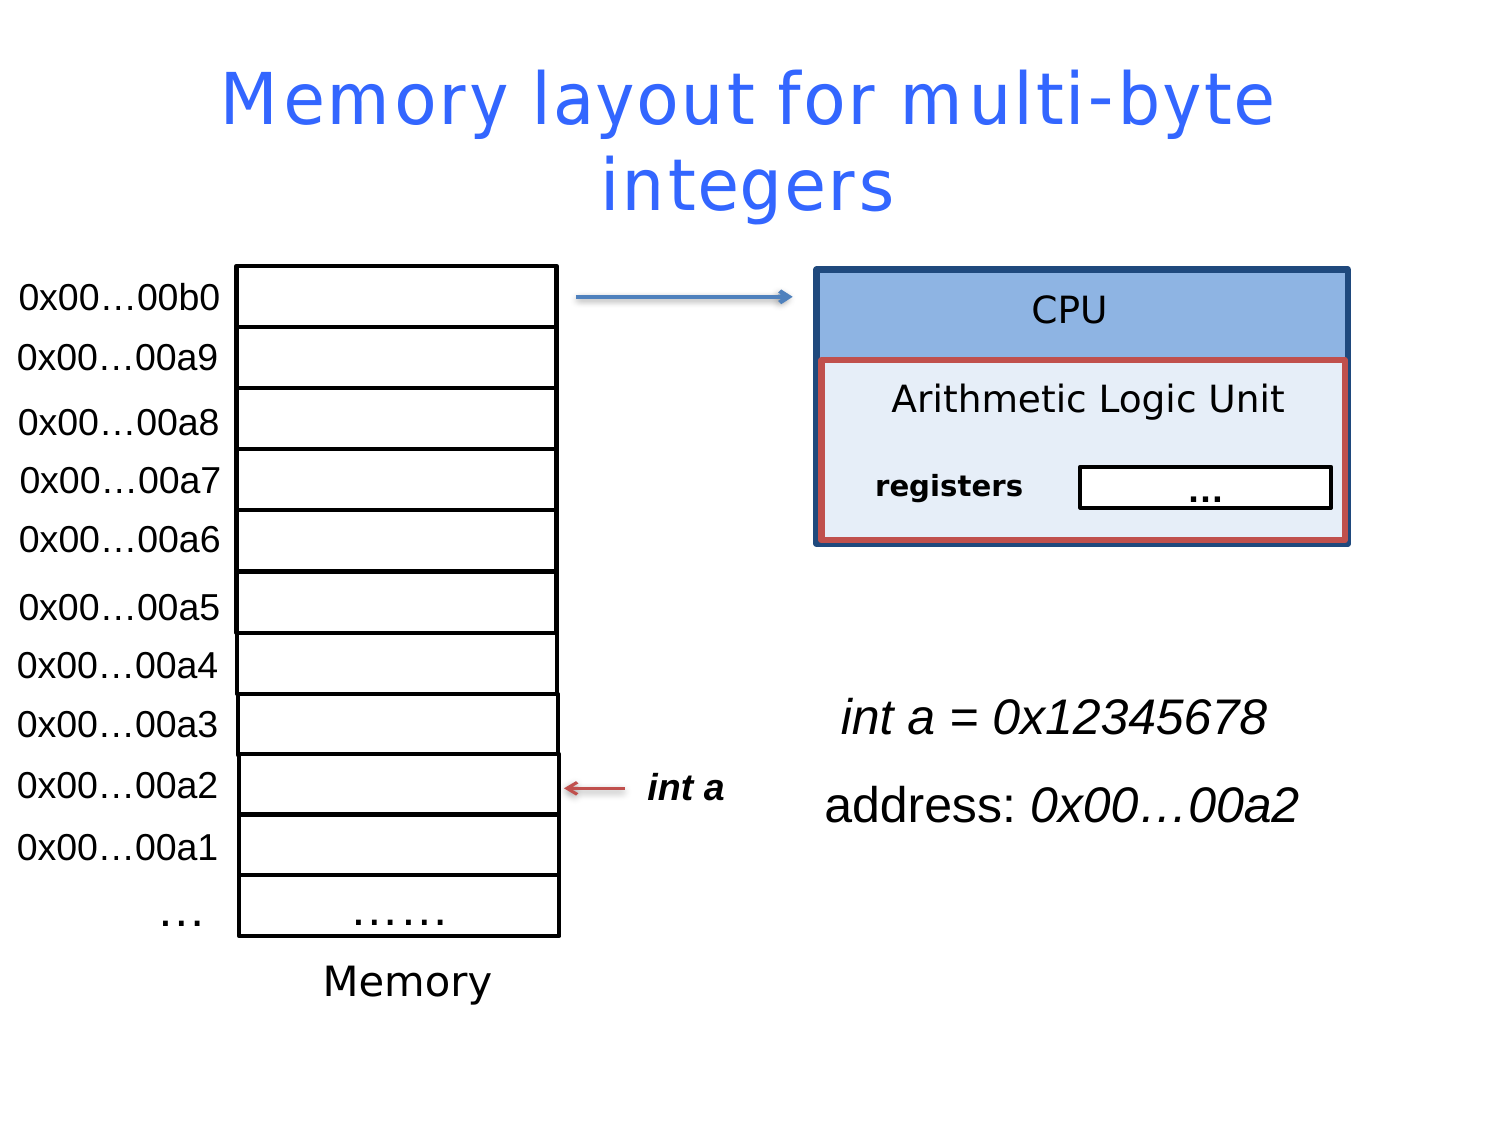

# Memory layout for multi-byte integers
0x00…00b0

CPU

0x00…00a9

Arithmetic Logic Unit

0x00…00a8
0x00…00a7

registers
…
0x00…00a6

0x00…00a5

0x00…00a4
int a = 0x12345678
0x00…00a3

0x00…00a2

int a
address: 0x00…00a2

0x00…00a1
…
……
Memory